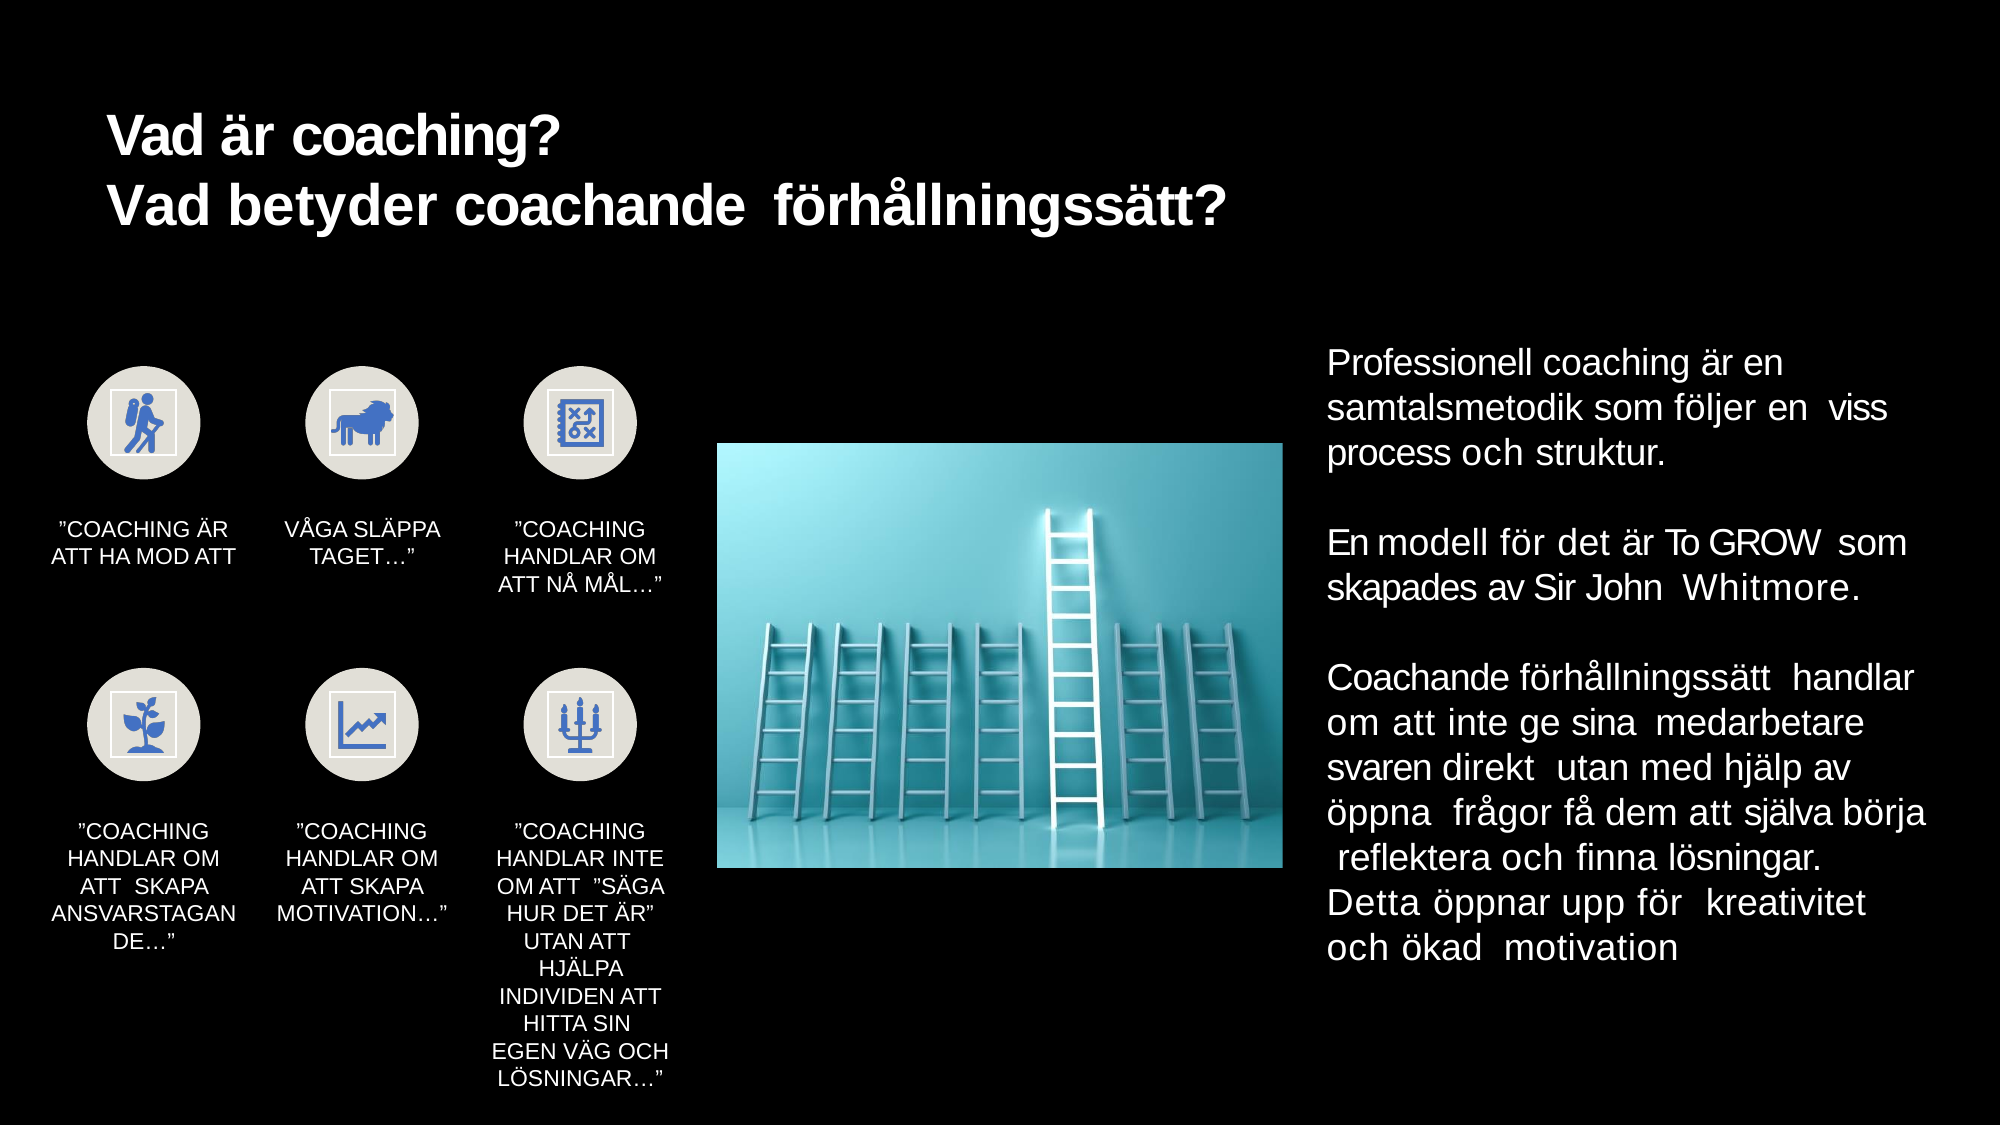

# Vad är coaching? Vad betyder coachande förhållningssätt?
”Coaching är att ha mod att
våga släppa taget…”
”Coaching handlar om att nå mål…”
”Coaching handlar om att  skapa ansvarstagande…”
”Coaching handlar om att skapa motivation…”
”Coaching handlar inte om att  ”säga hur det är” utan att  hjälpa individen att hitta sin  egen väg och lösningar…”
Professionell coaching är en  samtalsmetodik som följer en  viss process och struktur.
En modell för det är To GROW  som skapades av Sir John  Whitmore.
Coachande förhållningssätt  handlar om att inte ge sina  medarbetare svaren direkt  utan med hjälp av öppna  frågor få dem att själva börja  reflektera och finna lösningar.  Detta öppnar upp för  kreativitet och ökad  motivation